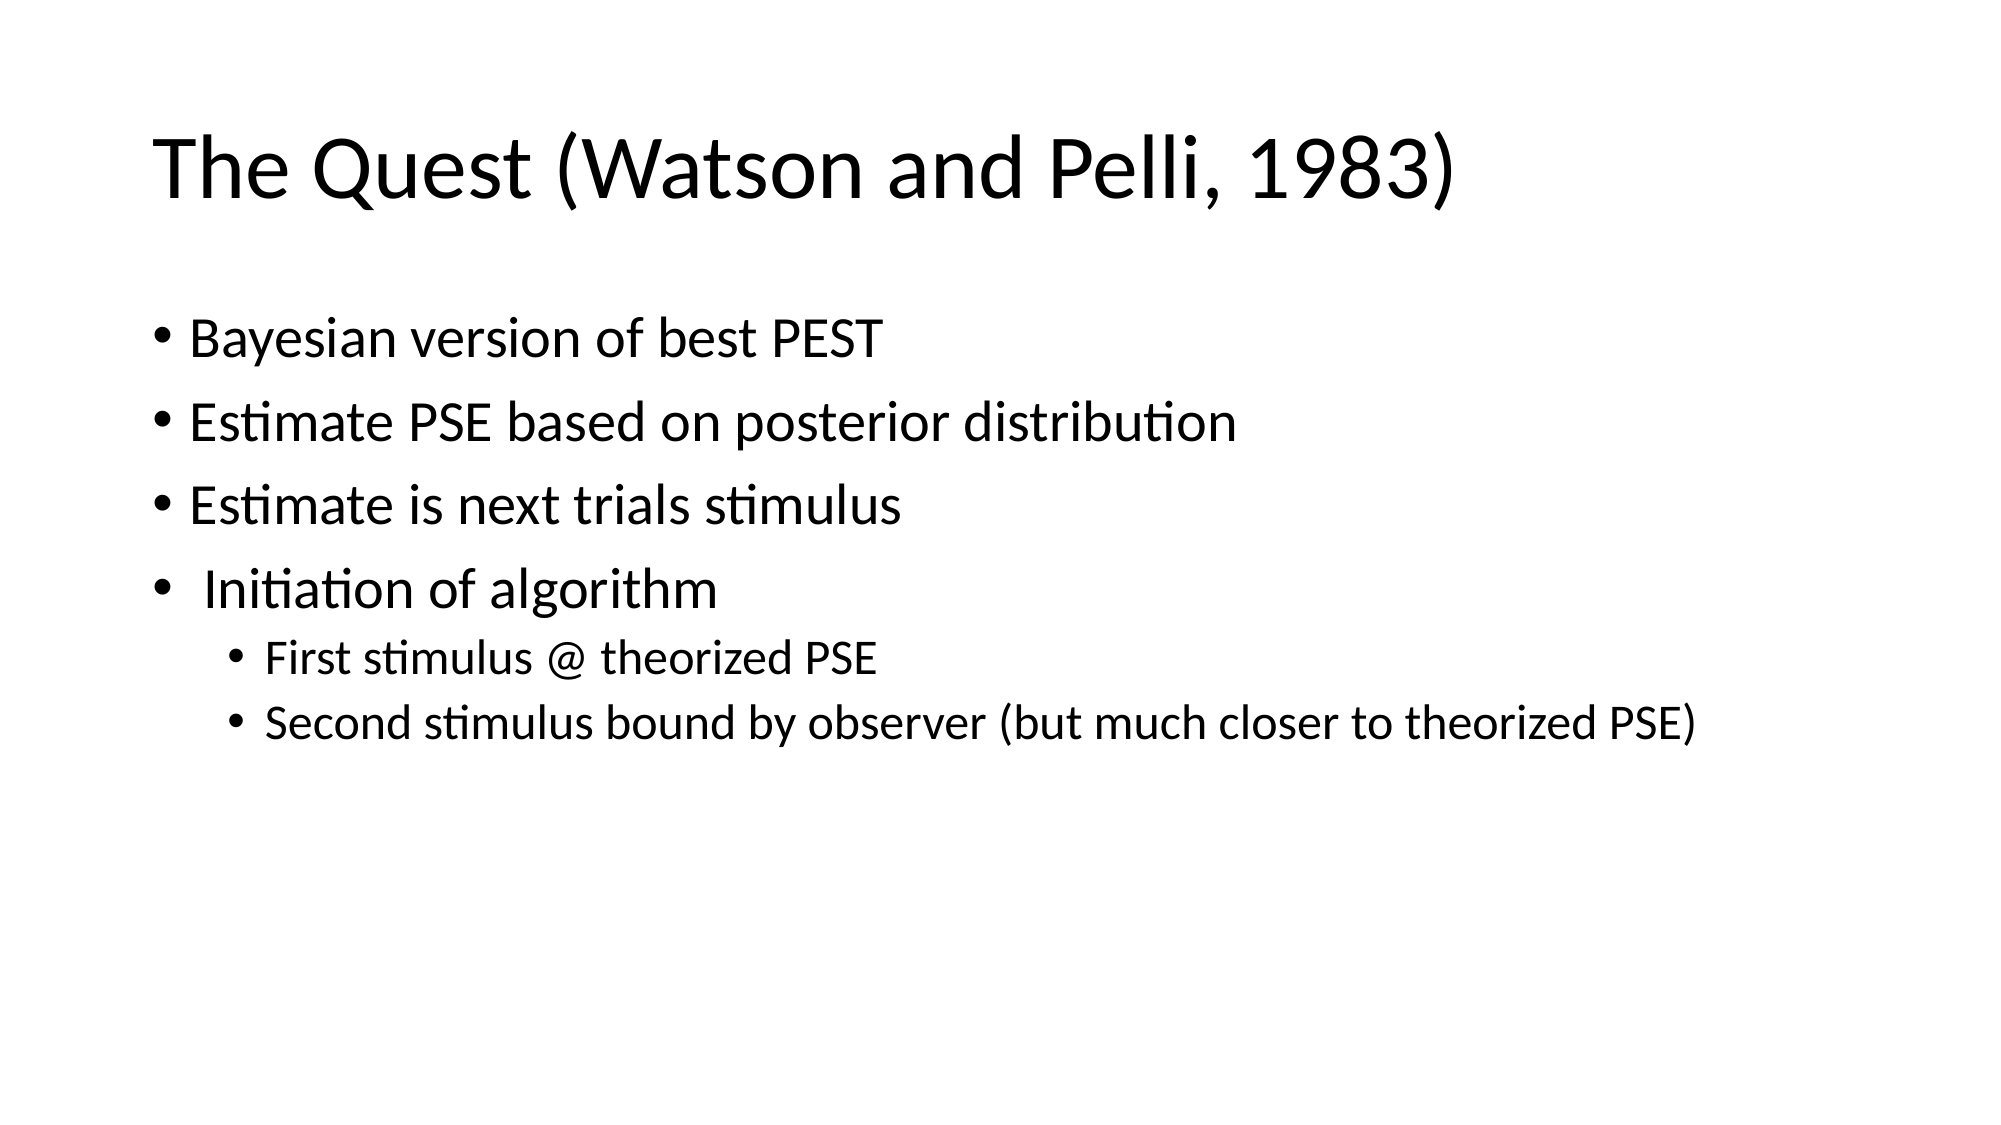

# The Quest (Watson and Pelli, 1983)
Bayesian version of best PEST
Estimate PSE based on posterior distribution
Estimate is next trials stimulus
 Initiation of algorithm
First stimulus @ theorized PSE
Second stimulus bound by observer (but much closer to theorized PSE)